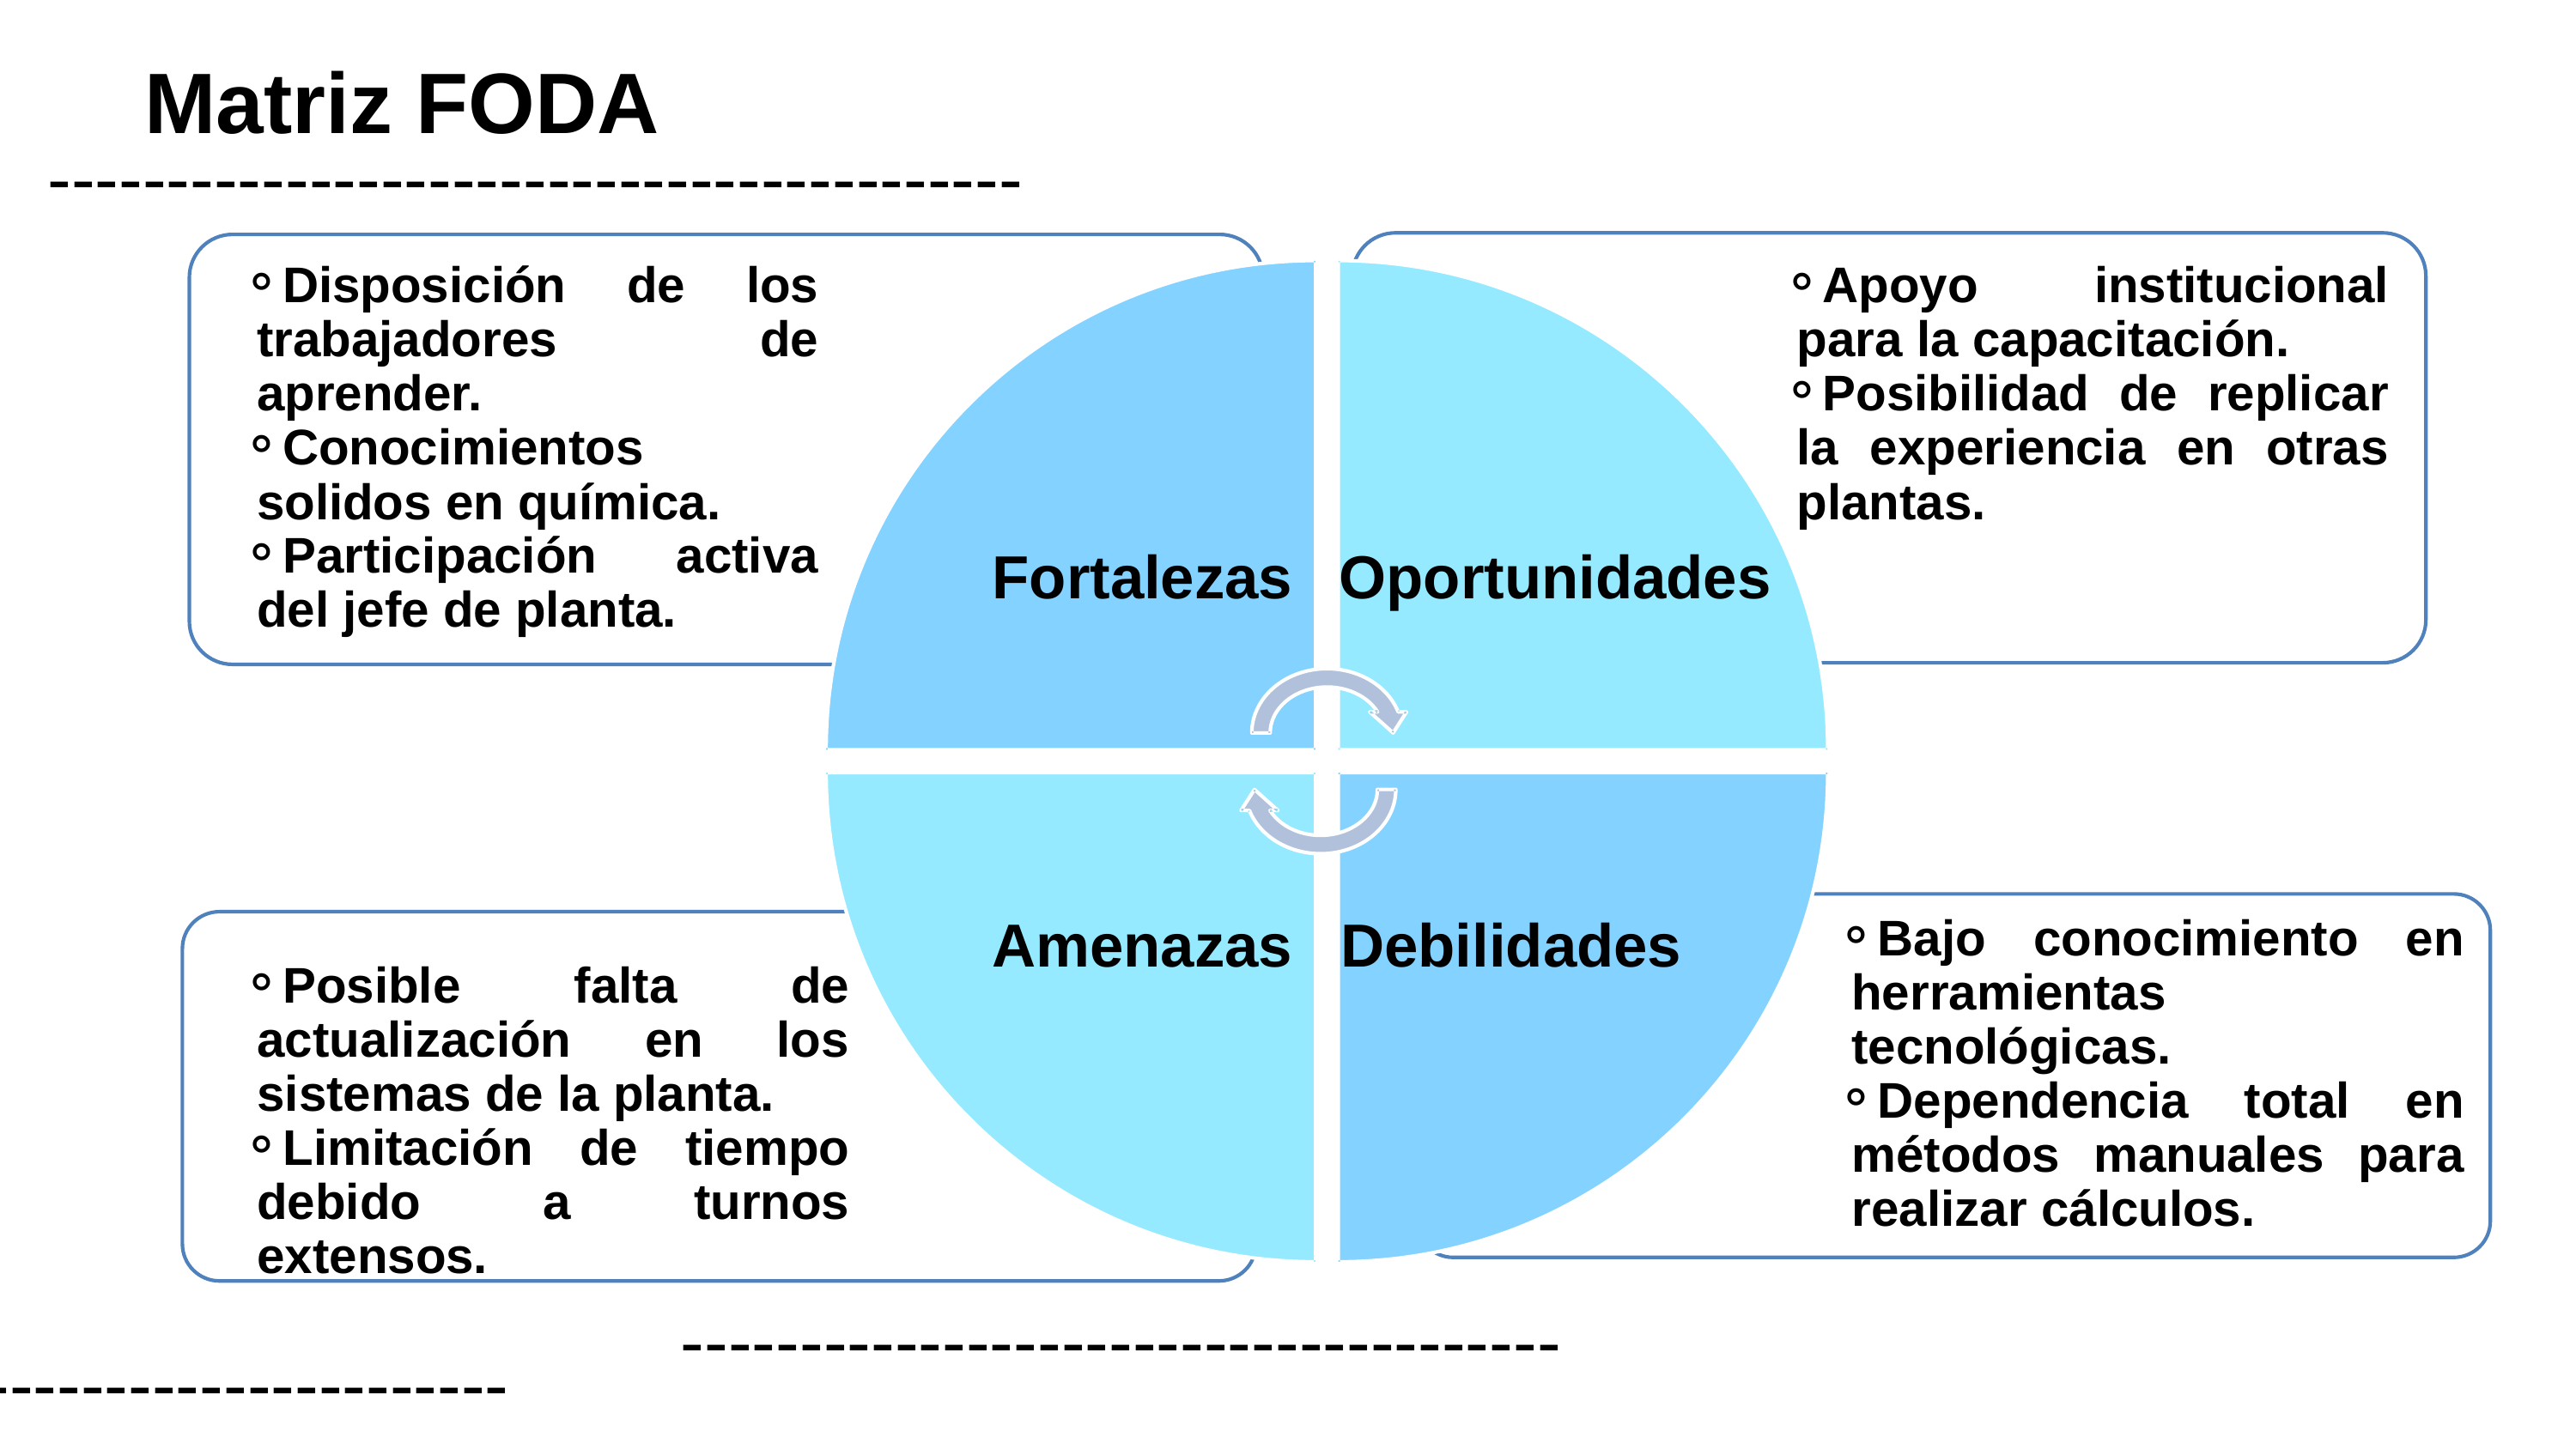

Matriz FODA
    -----------------------------------------

Disposición de los trabajadores de aprender.
Conocimientos solidos en química.
Participación activa del jefe de planta.

Apoyo institucional para la capacitación.
Posibilidad de replicar la experiencia en otras plantas.

Fortalezas

Oportunidades

Amenazas

Debilidades

Bajo conocimiento en herramientas tecnológicas.
Dependencia total en métodos manuales para realizar cálculos.
Posible falta de actualización en los sistemas de la planta.
Limitación de tiempo debido a turnos extensos.
    -------------------------------------
    -------------------------------------